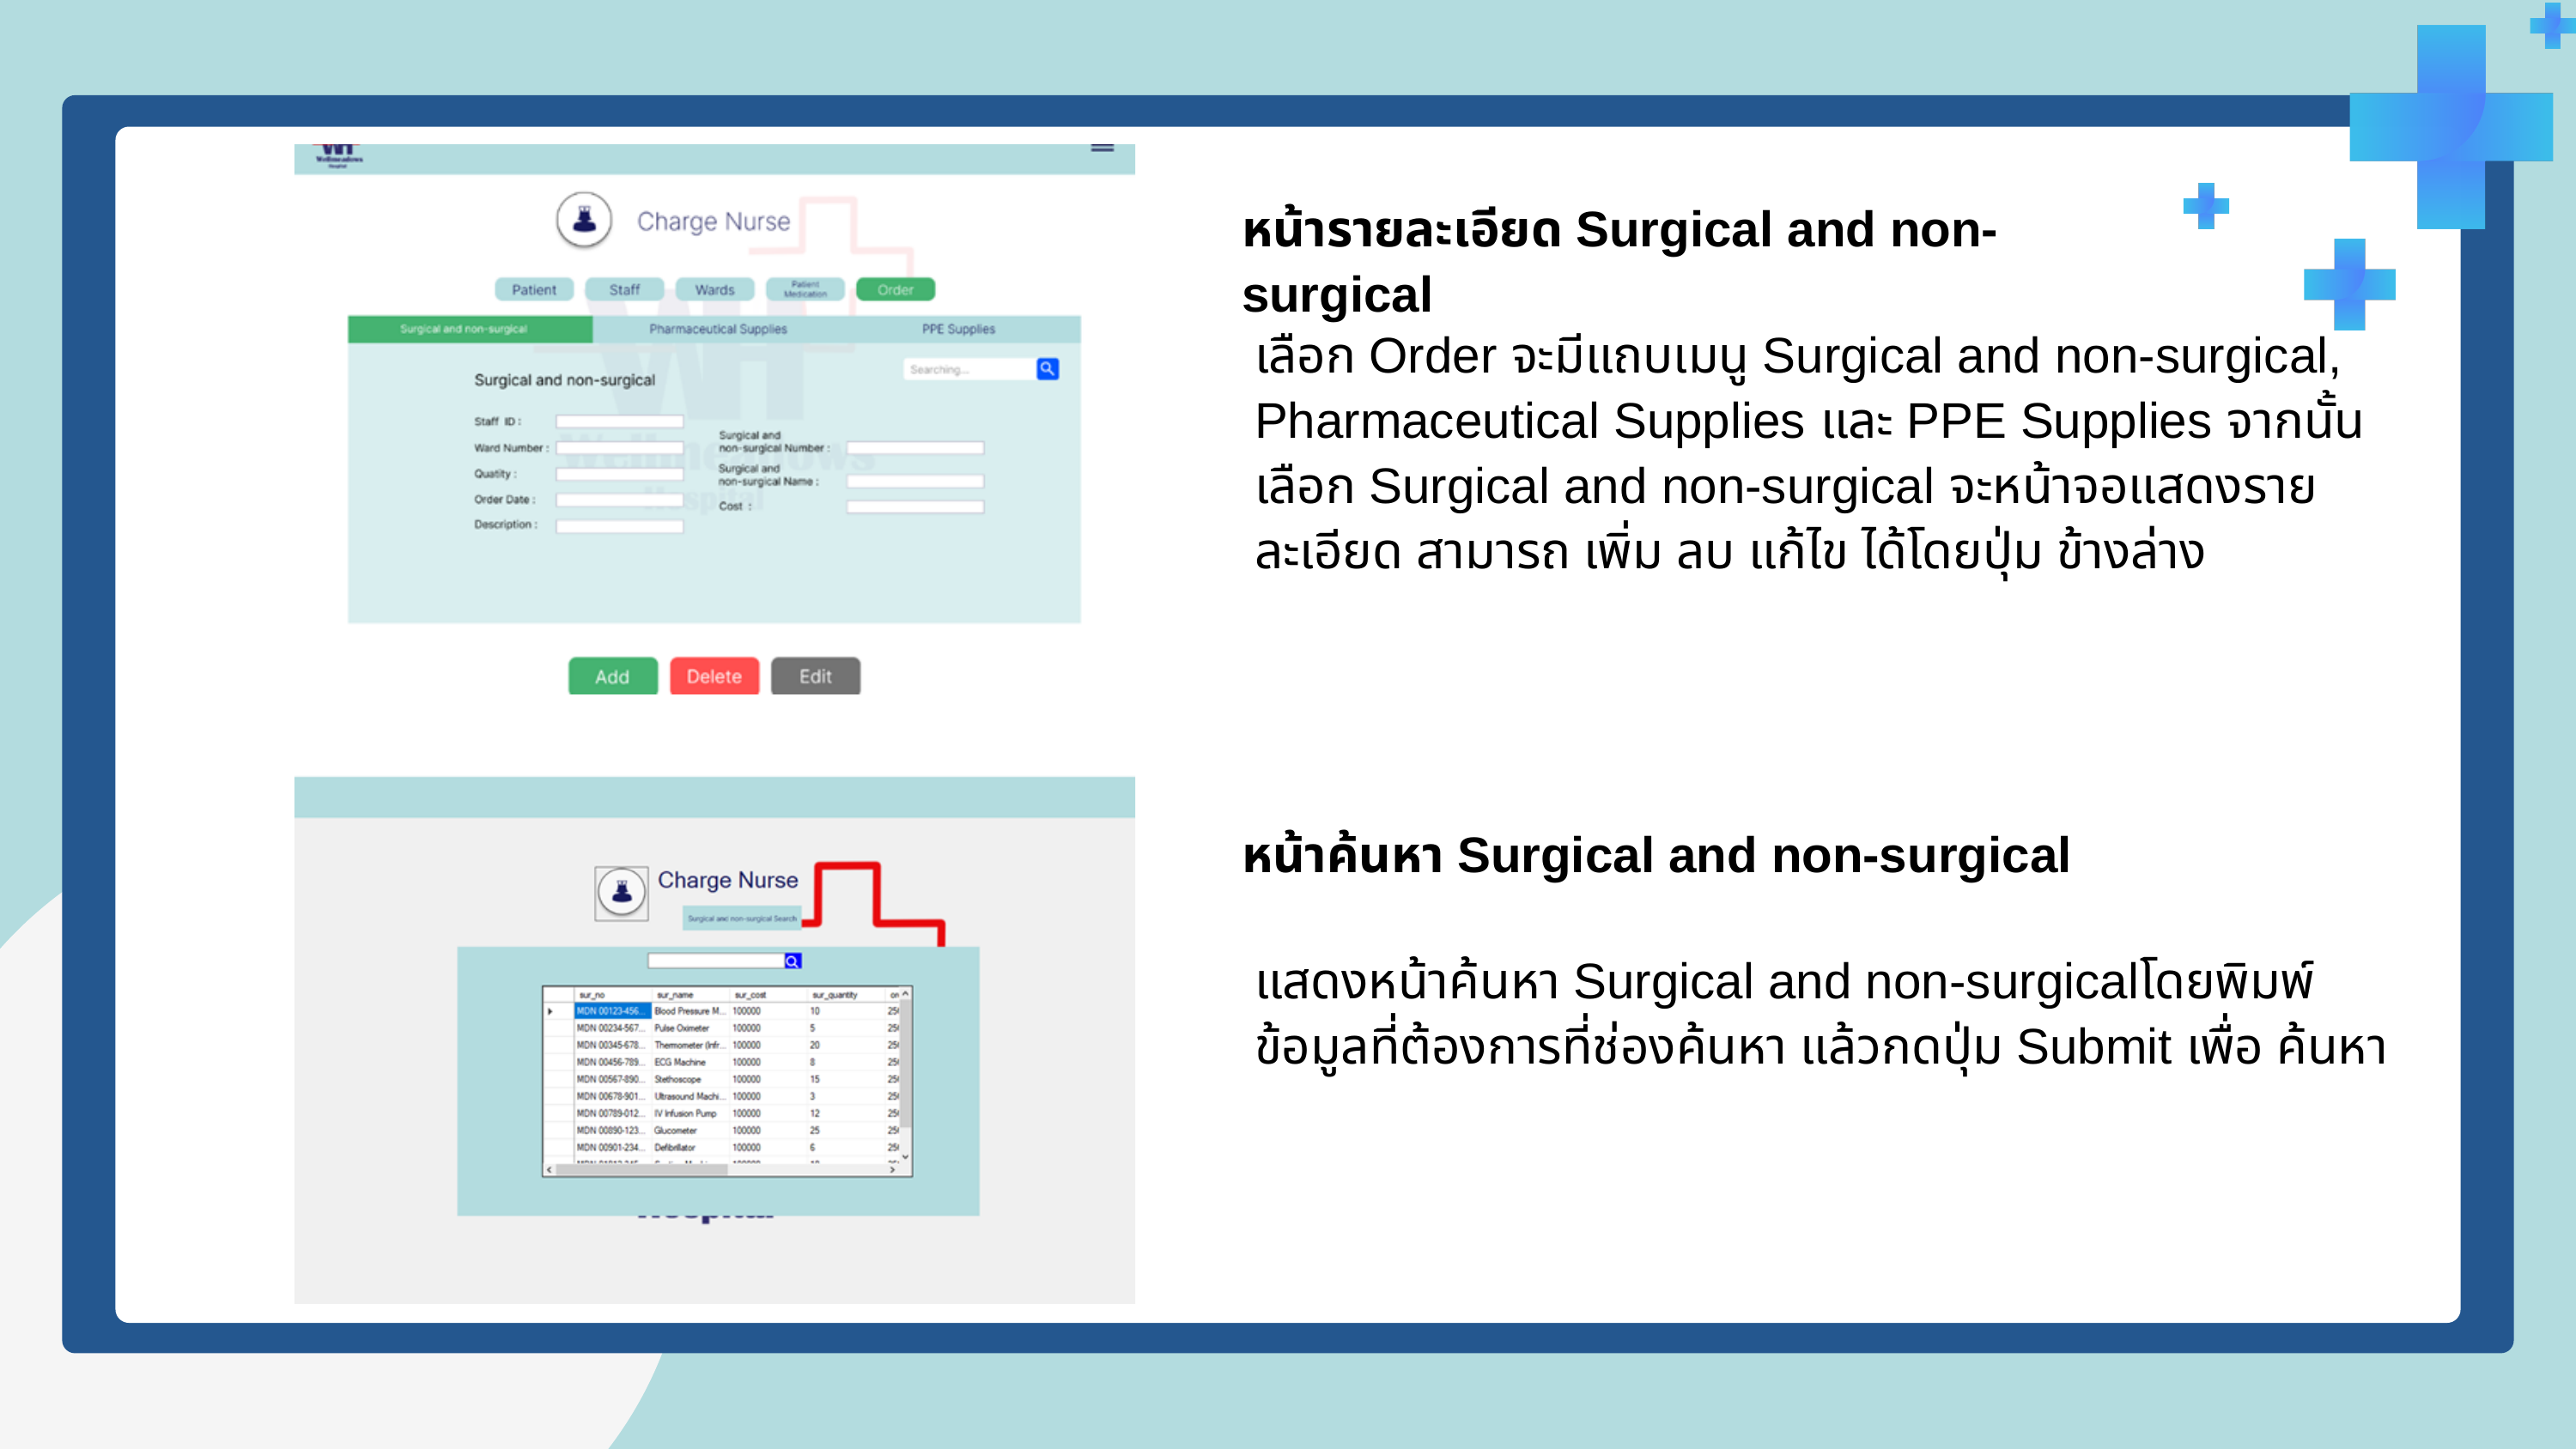

หน้ารายละเอียด Surgical and non-surgical
เลือก Order จะมีแถบเมนู Surgical and non-surgical, Pharmaceutical Supplies และ PPE Supplies จากนั้นเลือก Surgical and non-surgical จะหน้าจอแสดงรายละเอียด สามารถ เพิ่ม ลบ แก้ไข ได้โดยปุ่ม ข้างล่าง

หน้าค้นหา Surgical and non-surgical
แสดงหน้าค้นหา Surgical and non-surgicalโดยพิมพ์ข้อมูลที่ต้องการที่ช่องค้นหา แล้วกดปุ่ม Submit เพื่อ ค้นหา